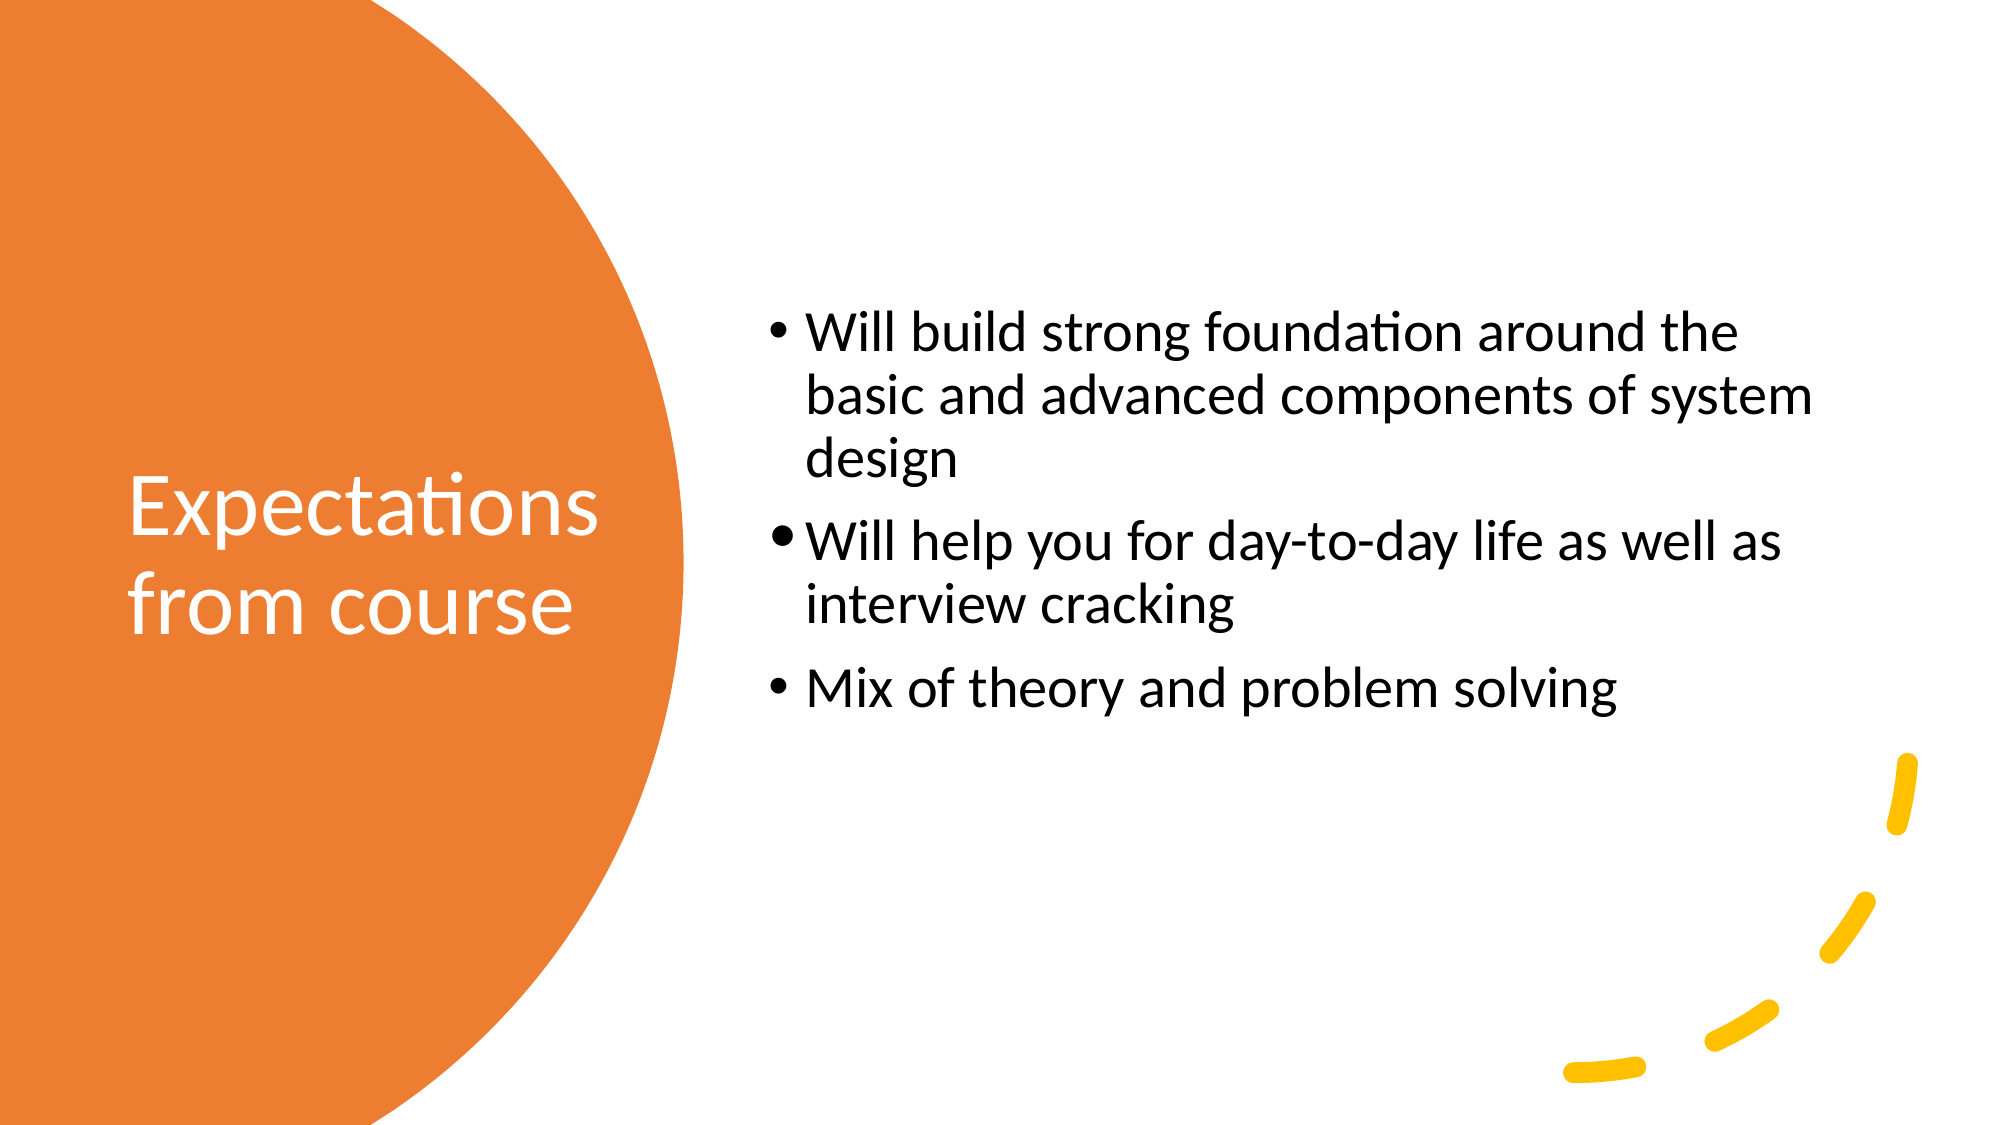

Will build strong foundation around the basic and advanced components of system design
Will help you for day-to-day life as well as interview cracking
Mix of theory and problem solving

# Expectations from course